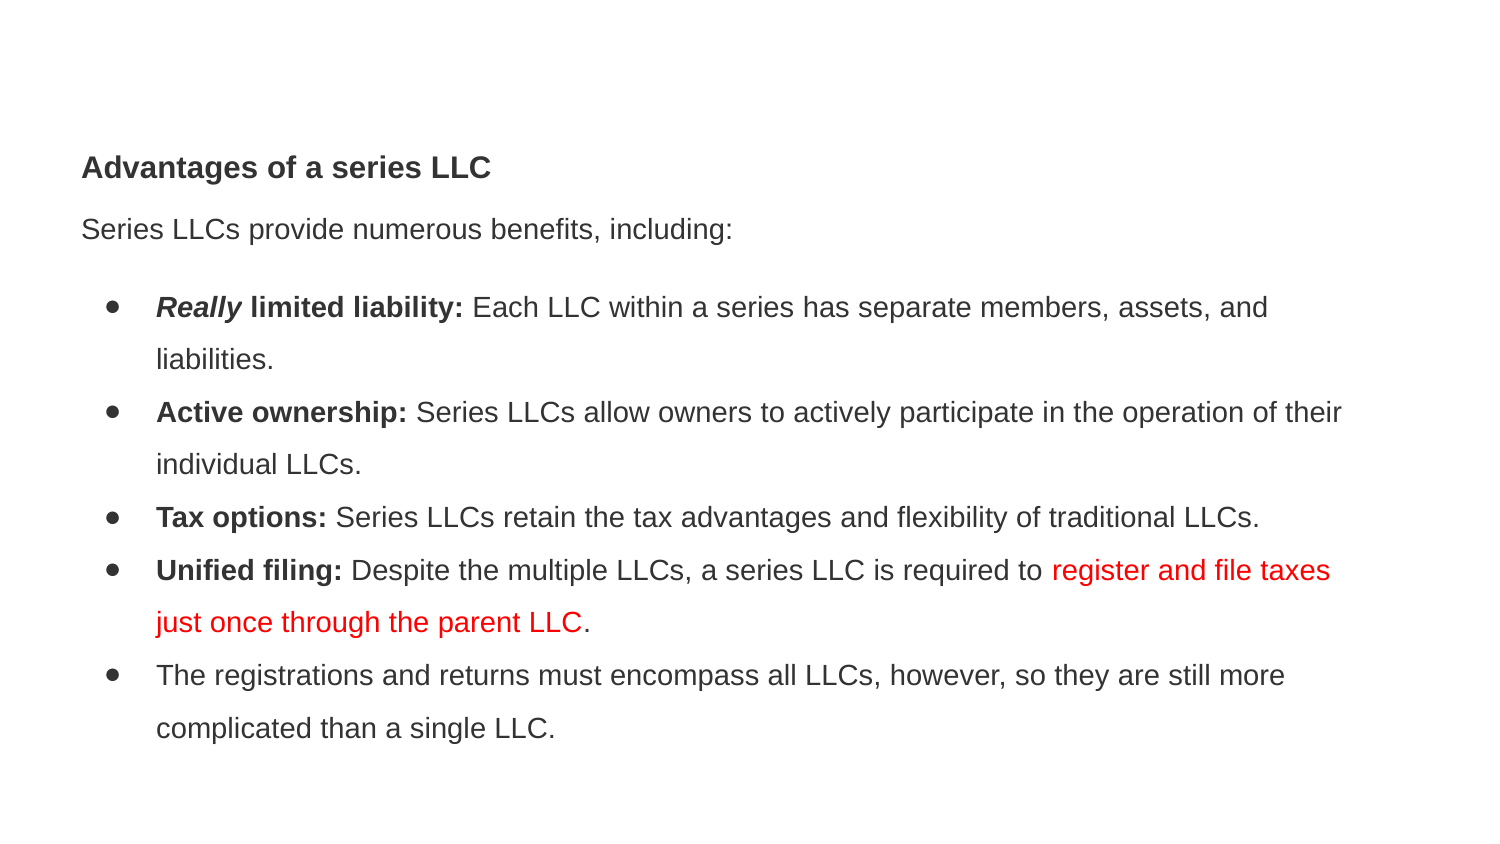

Advantages of a series LLC
Series LLCs provide numerous benefits, including:
Really limited liability: Each LLC within a series has separate members, assets, and liabilities.
Active ownership: Series LLCs allow owners to actively participate in the operation of their individual LLCs.
Tax options: Series LLCs retain the tax advantages and flexibility of traditional LLCs.
Unified filing: Despite the multiple LLCs, a series LLC is required to register and file taxes just once through the parent LLC.
The registrations and returns must encompass all LLCs, however, so they are still more complicated than a single LLC.